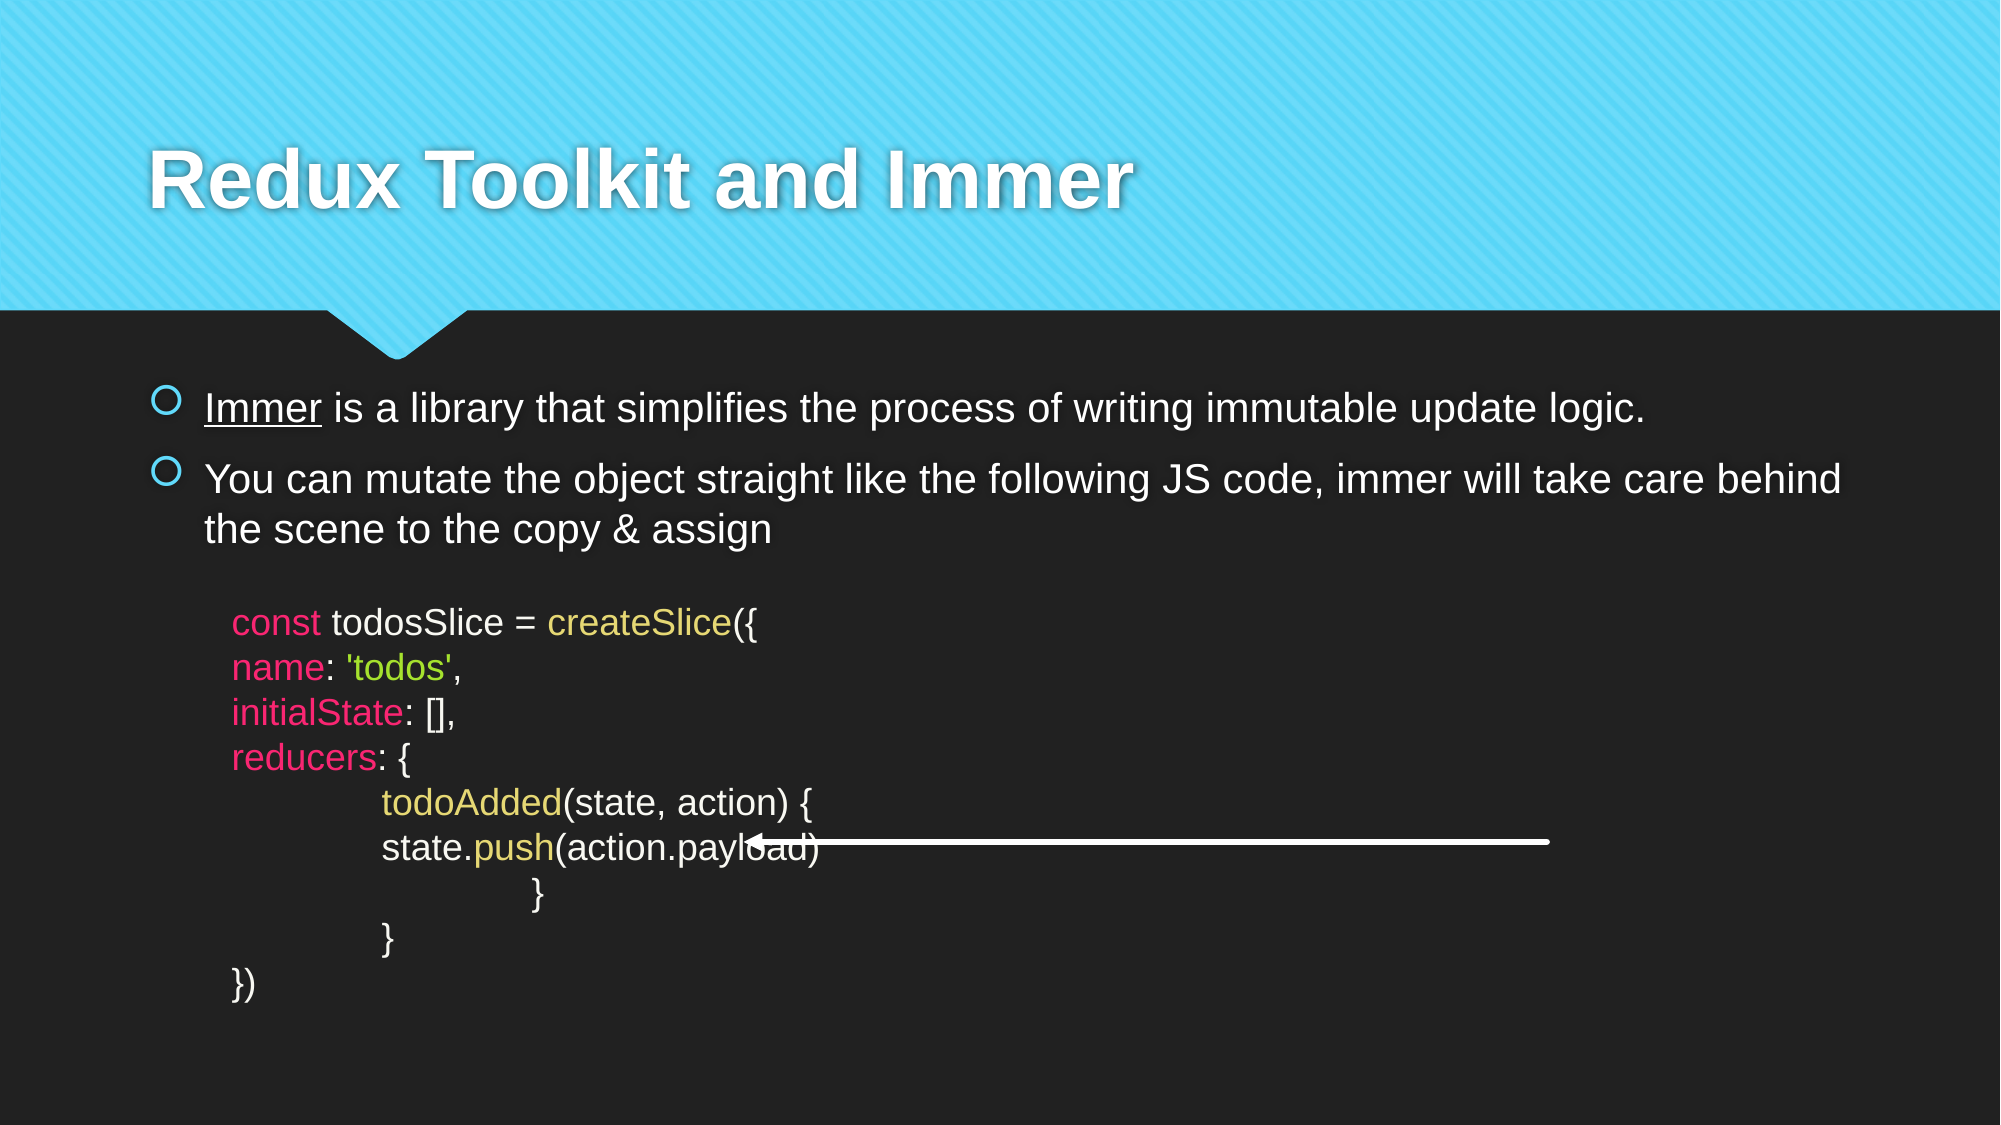

# Redux Toolkit and Immer
Immer is a library that simplifies the process of writing immutable update logic.
You can mutate the object straight like the following JS code, immer will take care behind the scene to the copy & assign
const todosSlice = createSlice({
name: 'todos',
initialState: [],
reducers: {
	todoAdded(state, action) {
	state.push(action.payload)
		}
	}
})